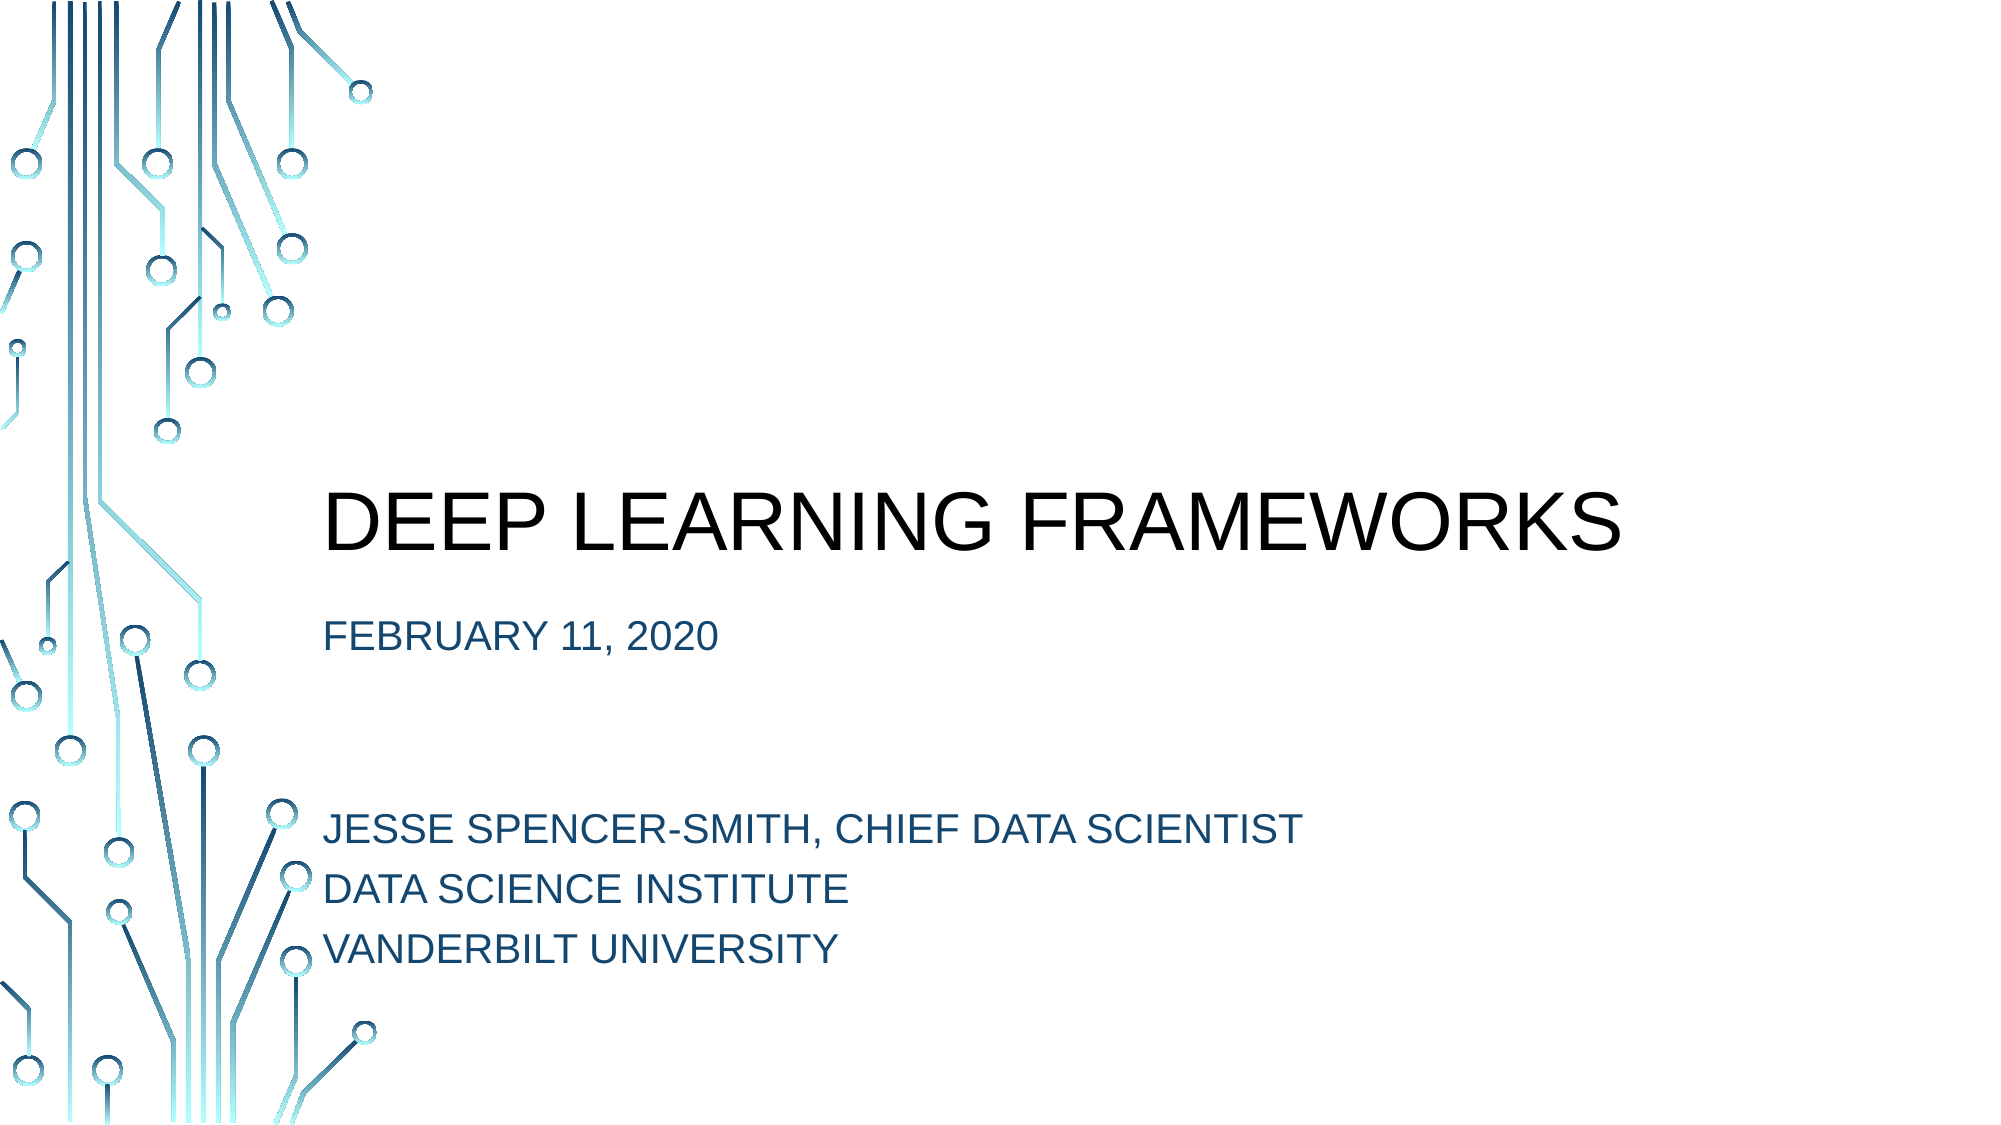

# Deep Learning Frameworks
February 11, 2020
Jesse Spencer-Smith, Chief Data Scientist
Data Science Institute
Vanderbilt University